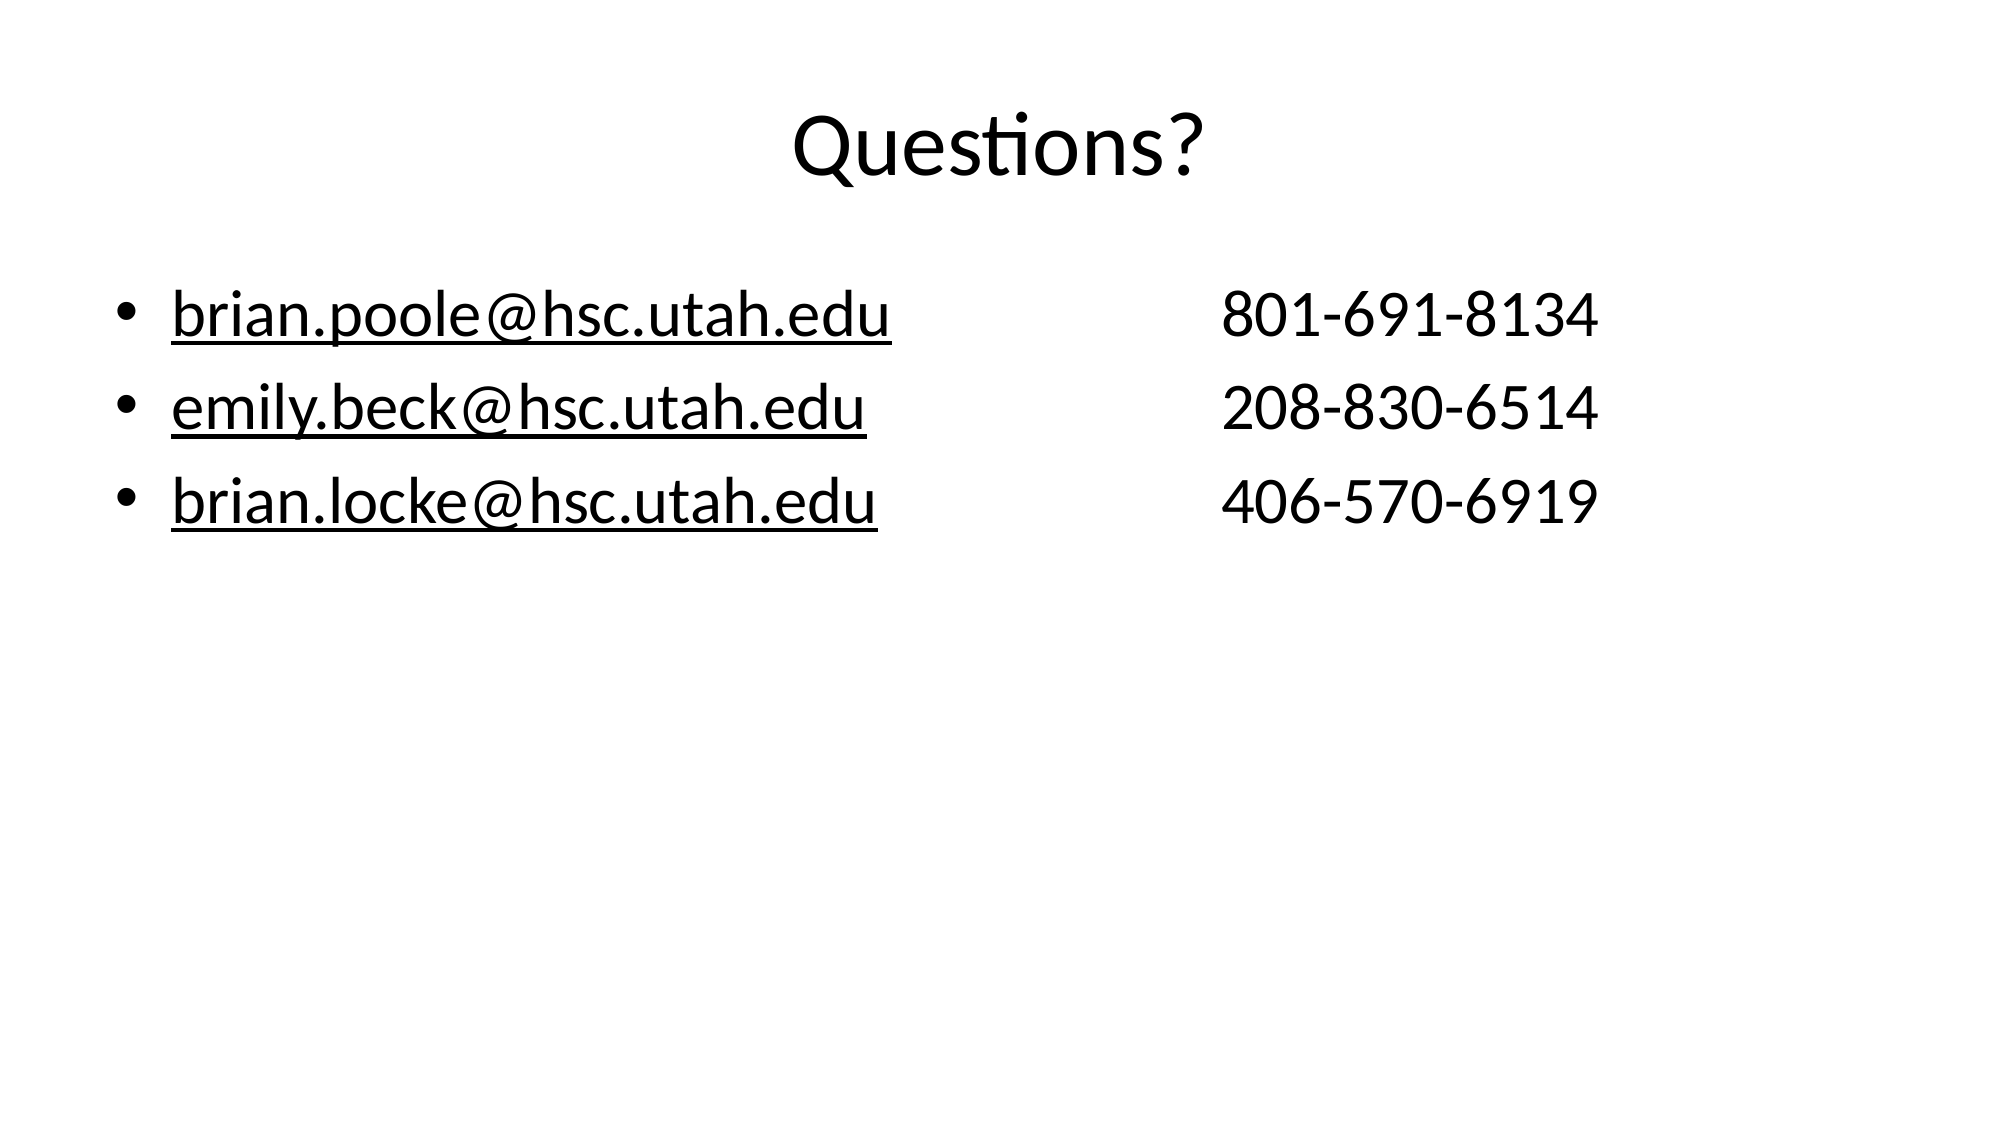

# Questions?
brian.poole@hsc.utah.edu			801-691-8134
emily.beck@hsc.utah.edu			208-830-6514
brian.locke@hsc.utah.edu			406-570-6919